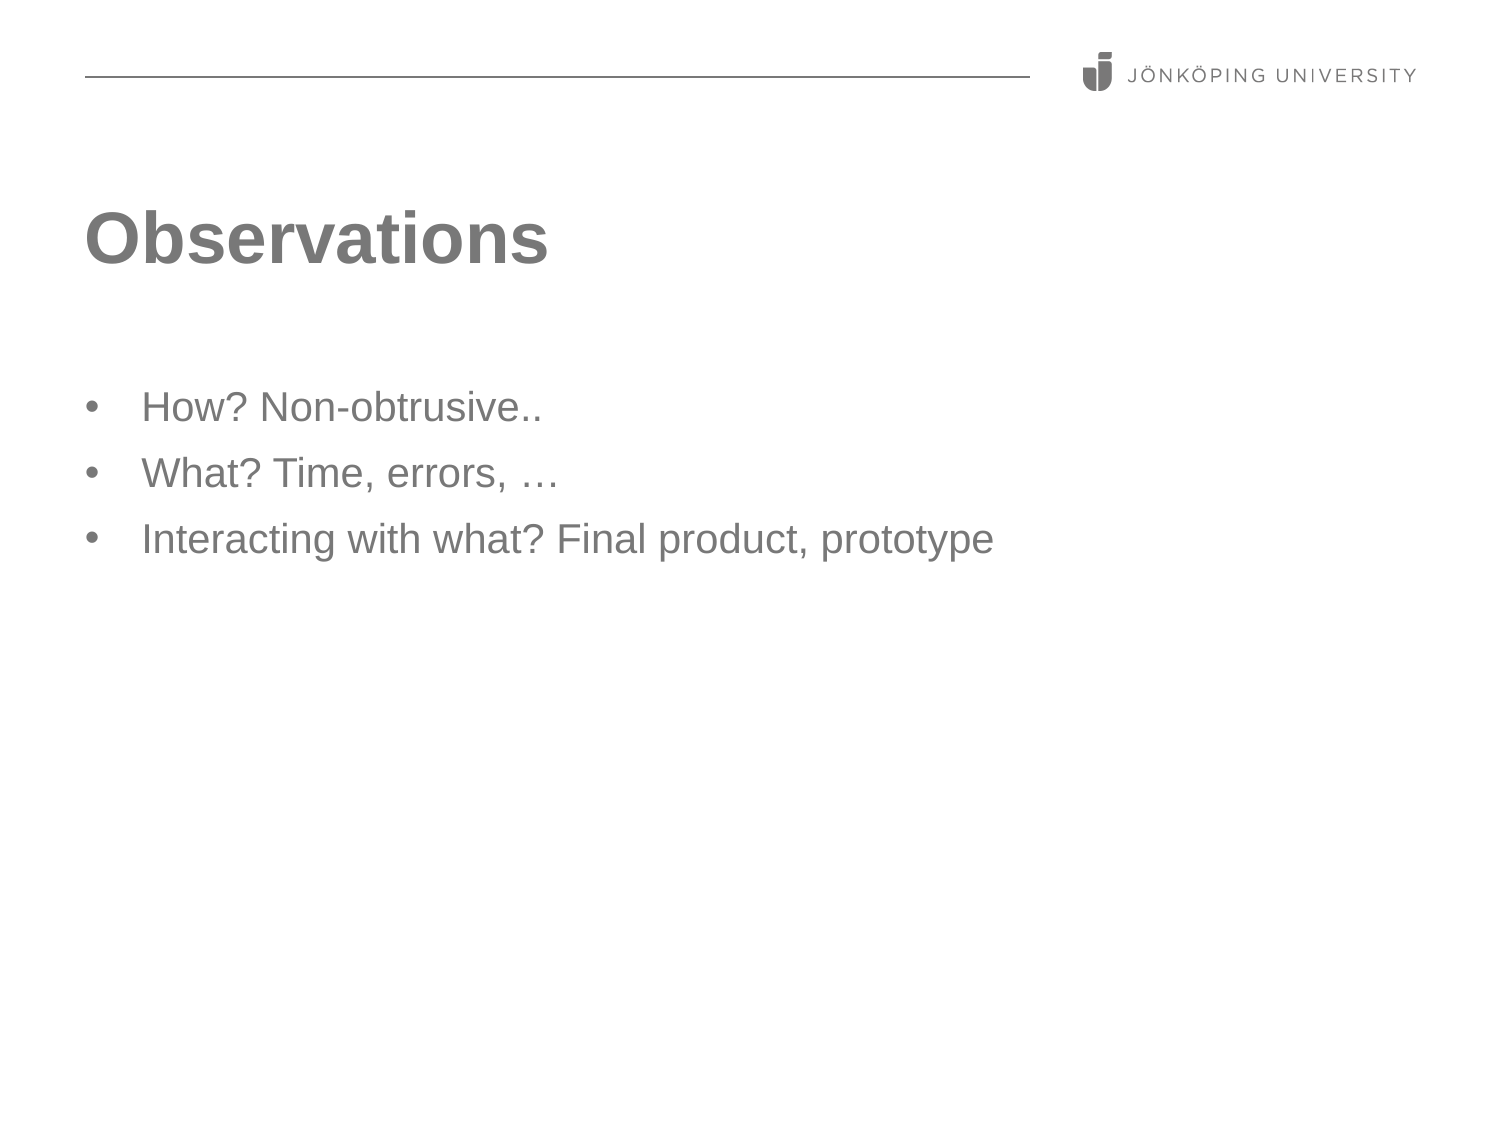

# Observations
How? Non-obtrusive..
What? Time, errors, …
Interacting with what? Final product, prototype